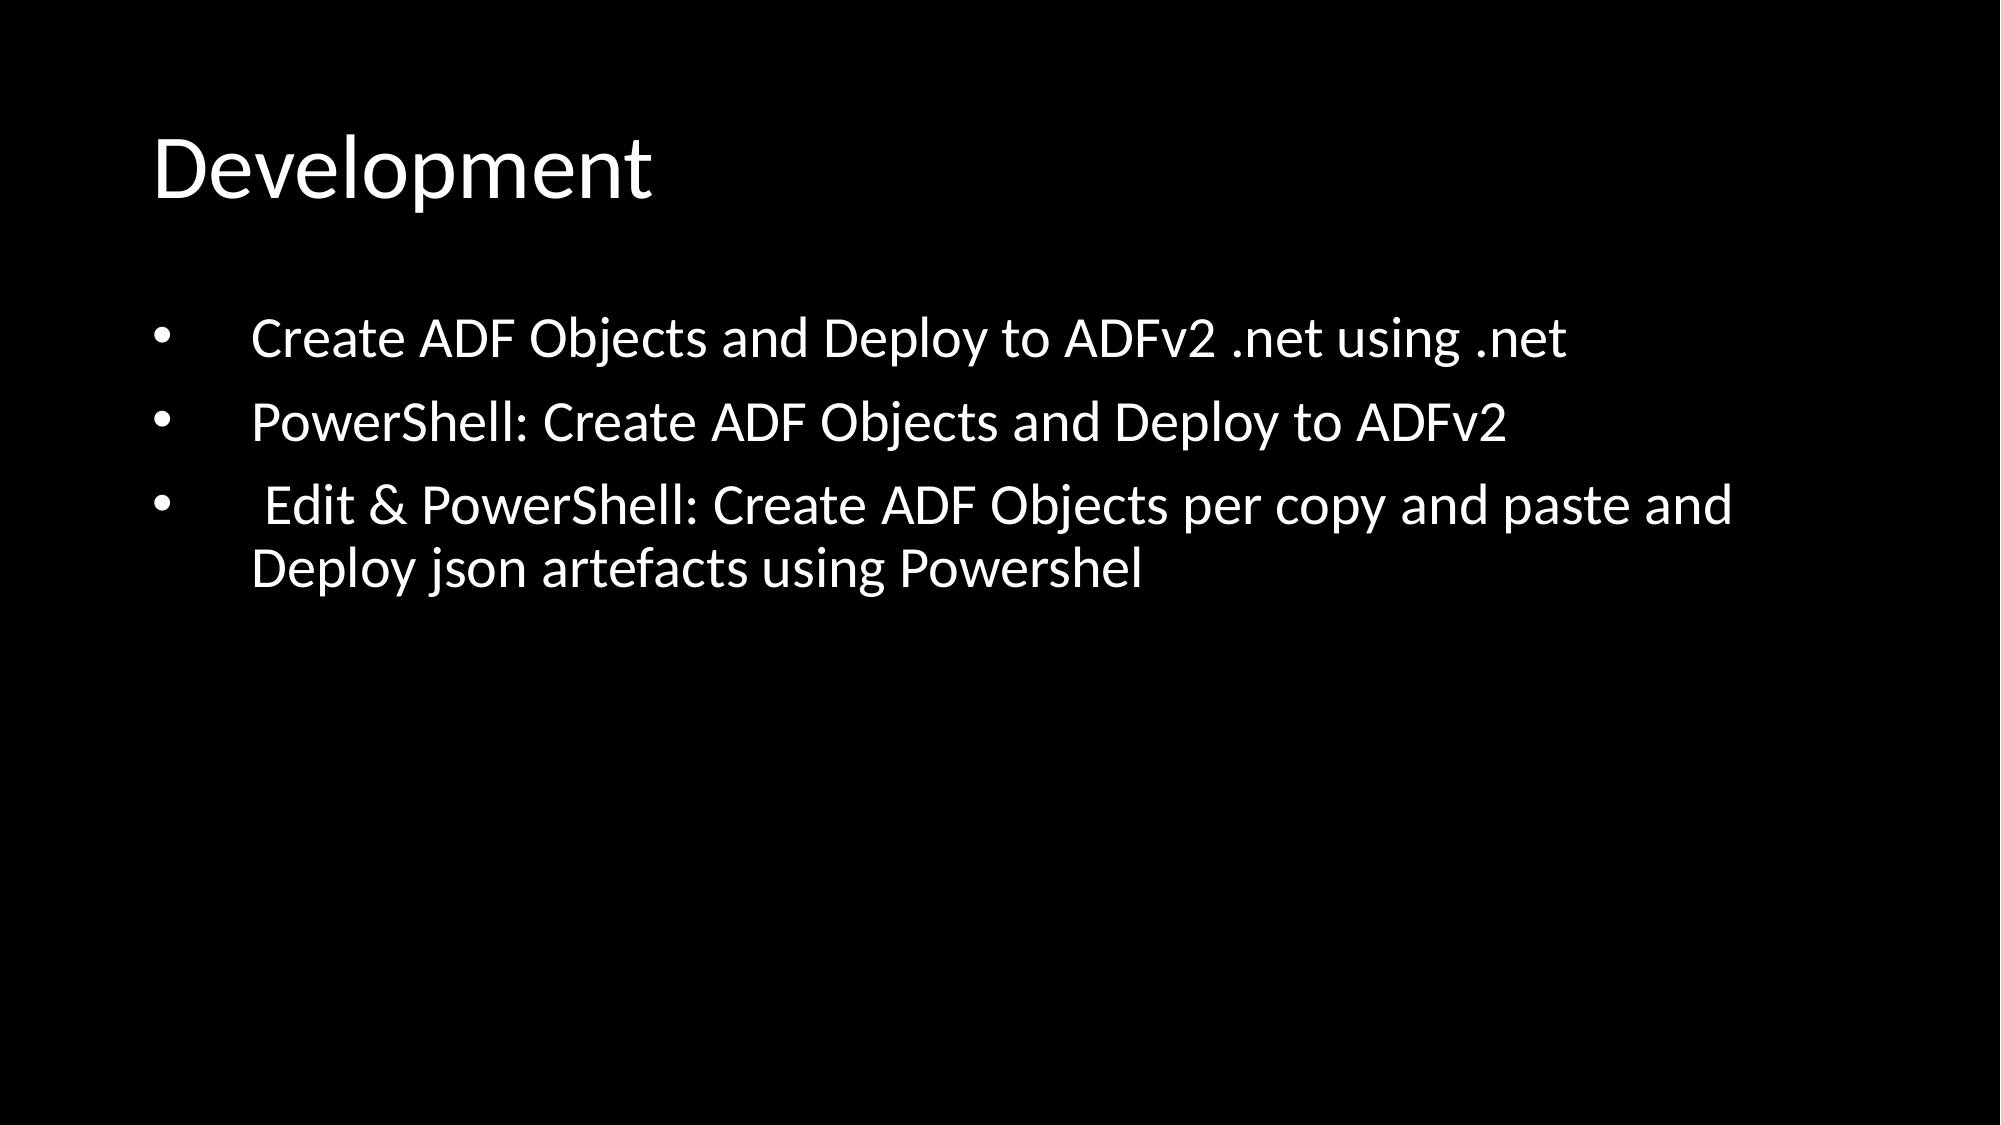

# Development
Create ADF Objects and Deploy to ADFv2 .net using .net
PowerShell: Create ADF Objects and Deploy to ADFv2
 Edit & PowerShell: Create ADF Objects per copy and paste and Deploy json artefacts using Powershel